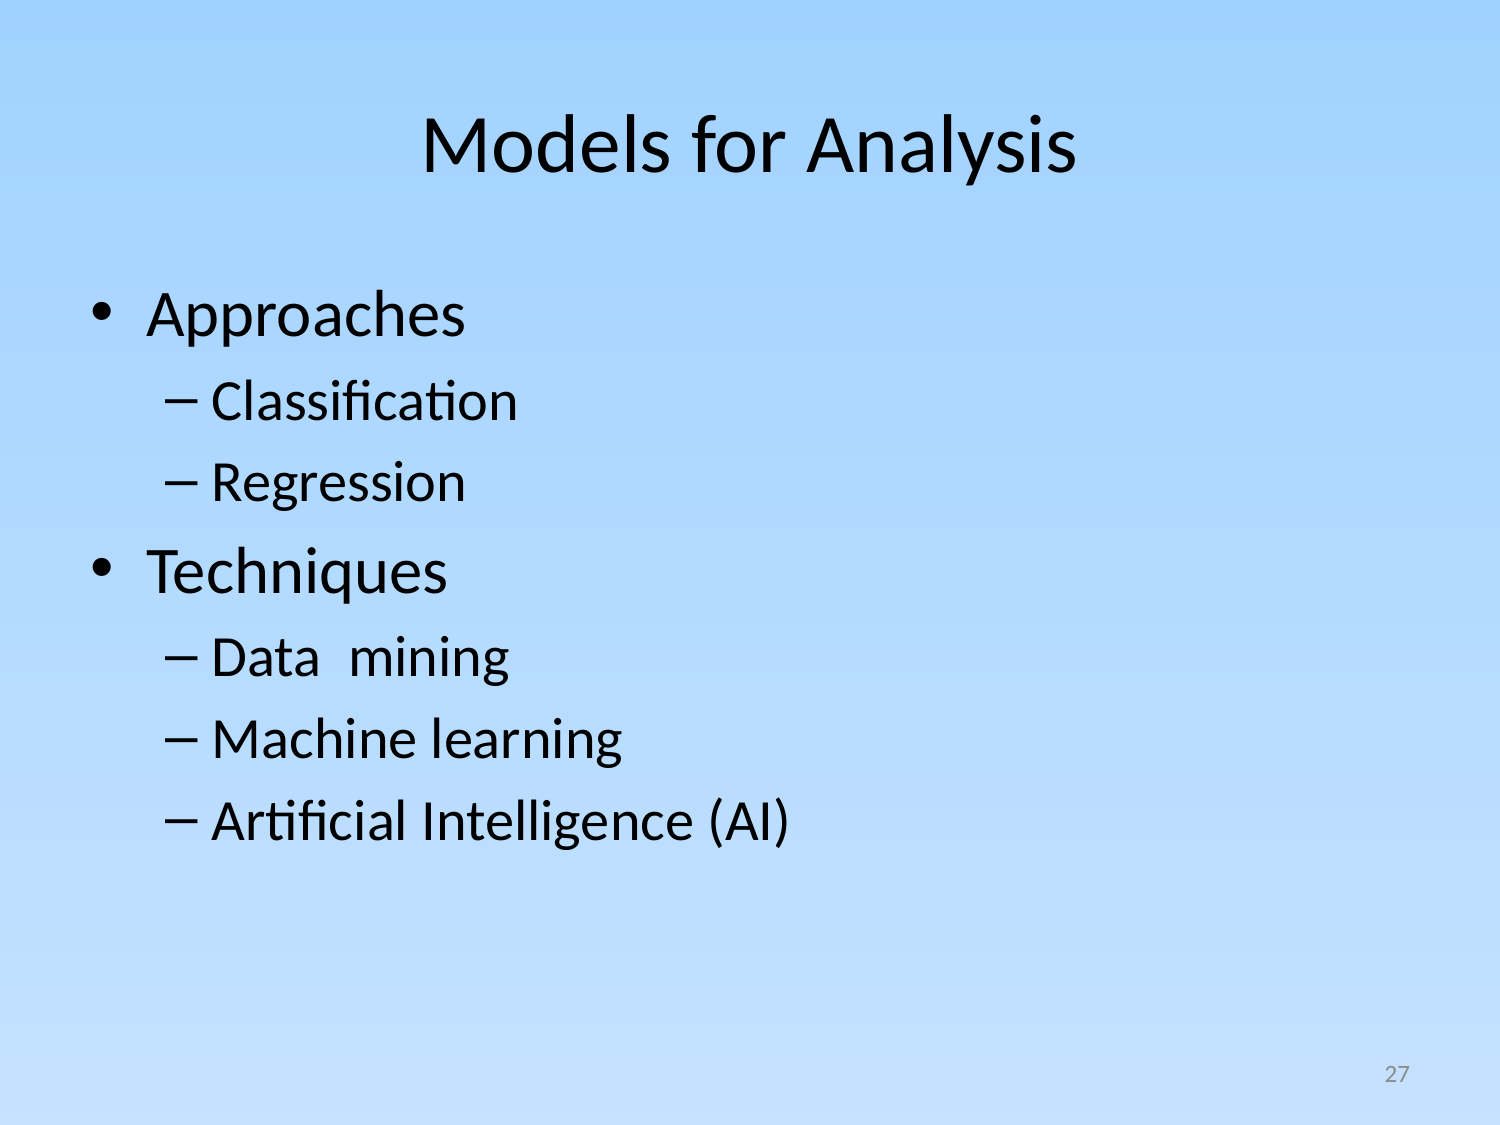

# Models for Analysis
Approaches
Classification
Regression
Techniques
Data  mining
Machine learning
Artificial Intelligence (AI)
27